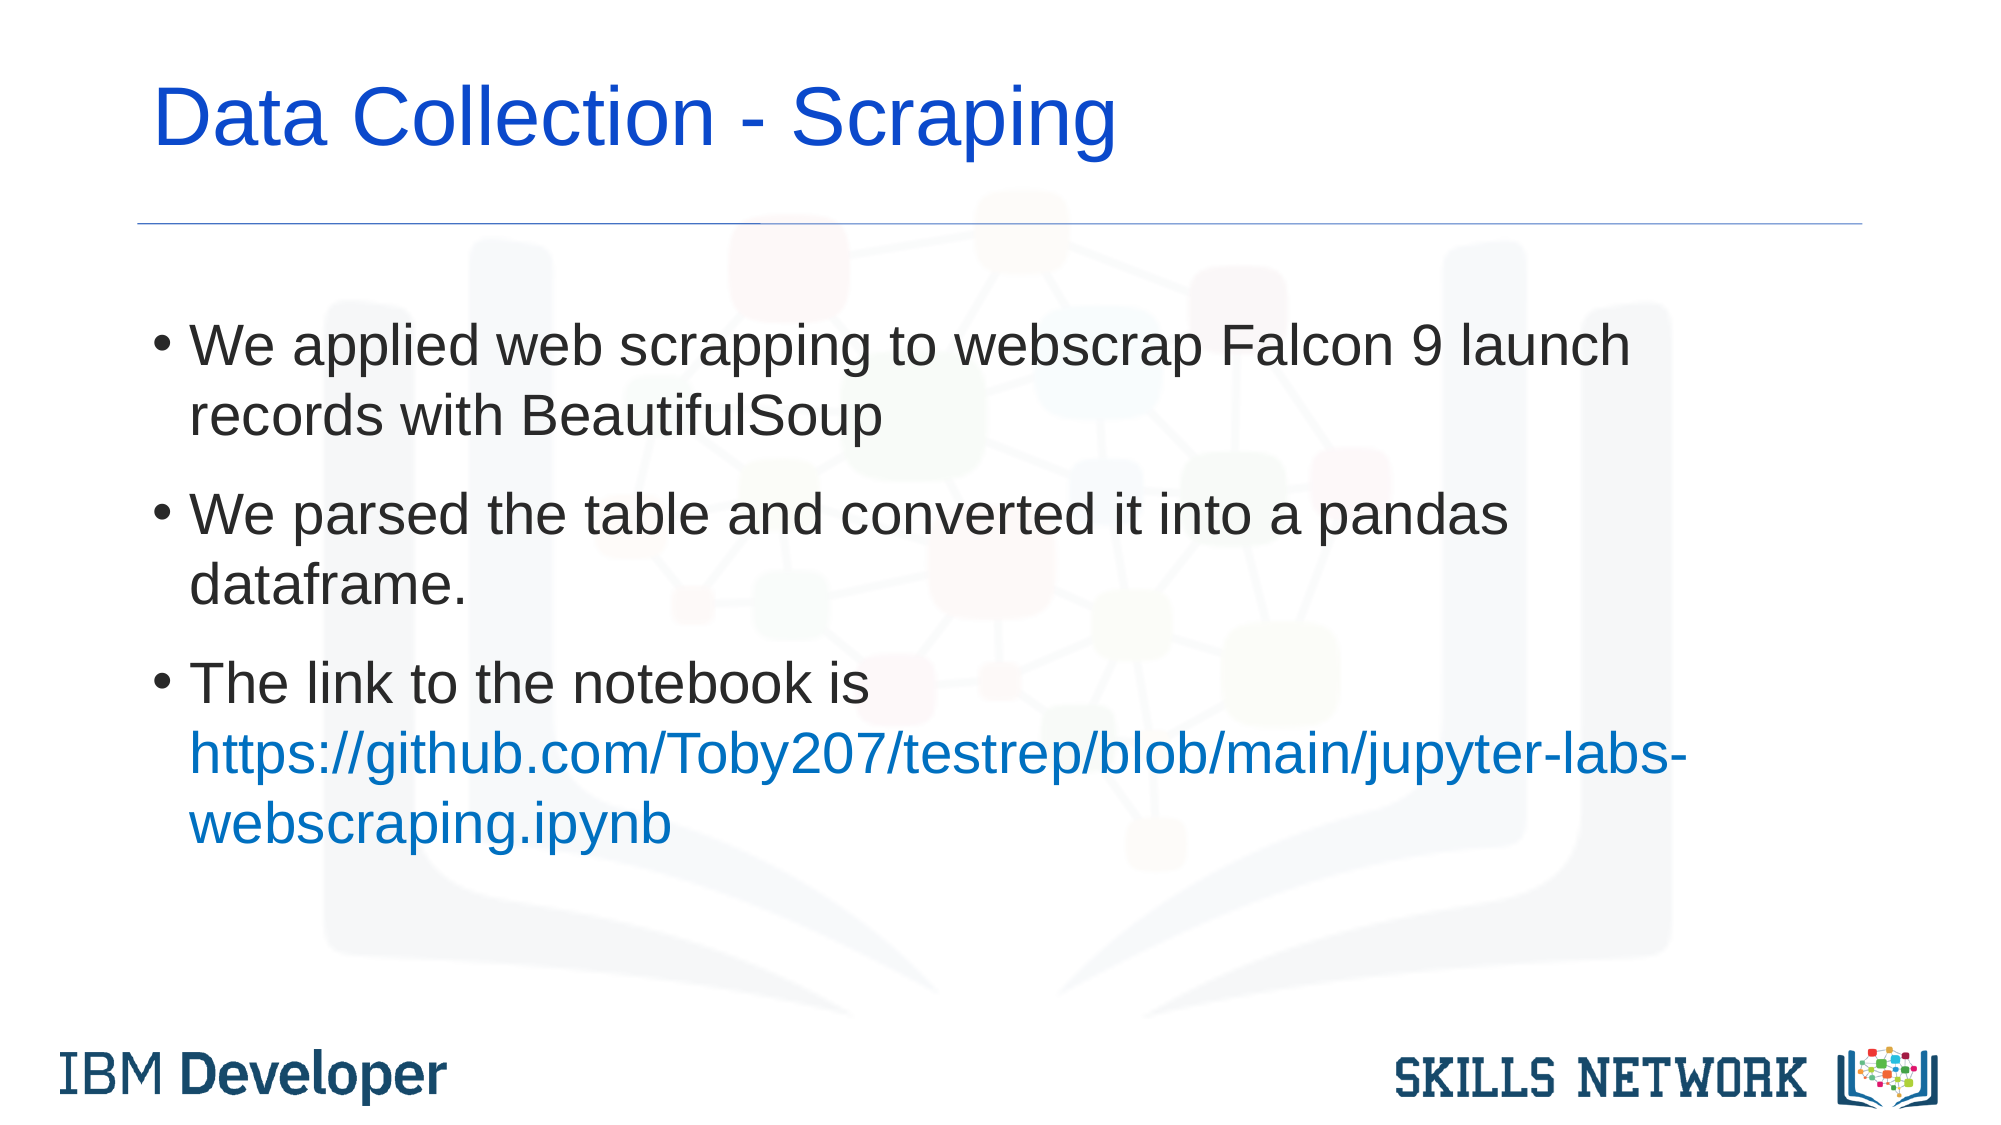

# Data Collection - Scraping
We applied web scrapping to webscrap Falcon 9 launch records with BeautifulSoup
We parsed the table and converted it into a pandas dataframe.
The link to the notebook is https://github.com/Toby207/testrep/blob/main/jupyter-labs-webscraping.ipynb